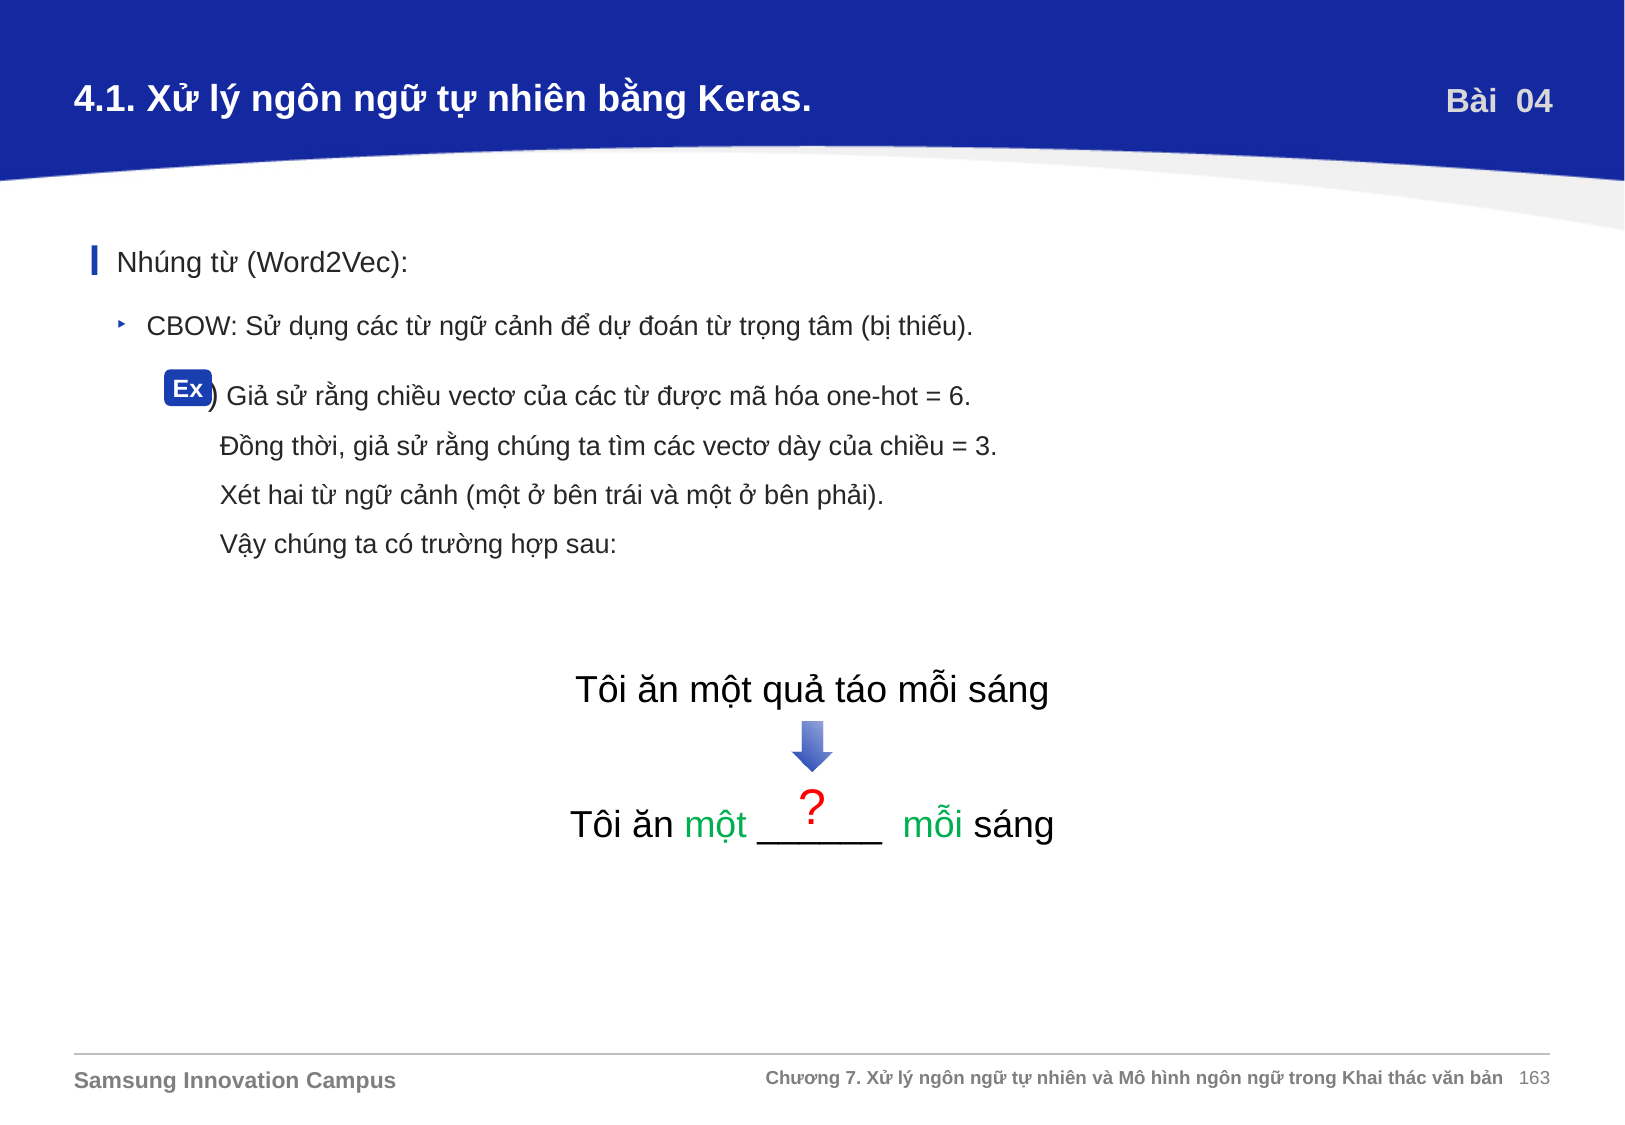

4.1. Xử lý ngôn ngữ tự nhiên bằng Keras.
Bài  04
Nhúng từ (Word2Vec):

CBOW: Sử dụng các từ ngữ cảnh để dự đoán từ trọng tâm (bị thiếu).
Ex) Giả sử rằng chiều vectơ của các từ được mã hóa one-hot = 6.
Đồng thời, giả sử rằng chúng ta tìm các vectơ dày của chiều = 3.
Xét hai từ ngữ cảnh (một ở bên trái và một ở bên phải).
Vậy chúng ta có trường hợp sau:
Ex
Tôi ăn một quả táo mỗi sáng

Tôi ăn một ______  mỗi sáng

?